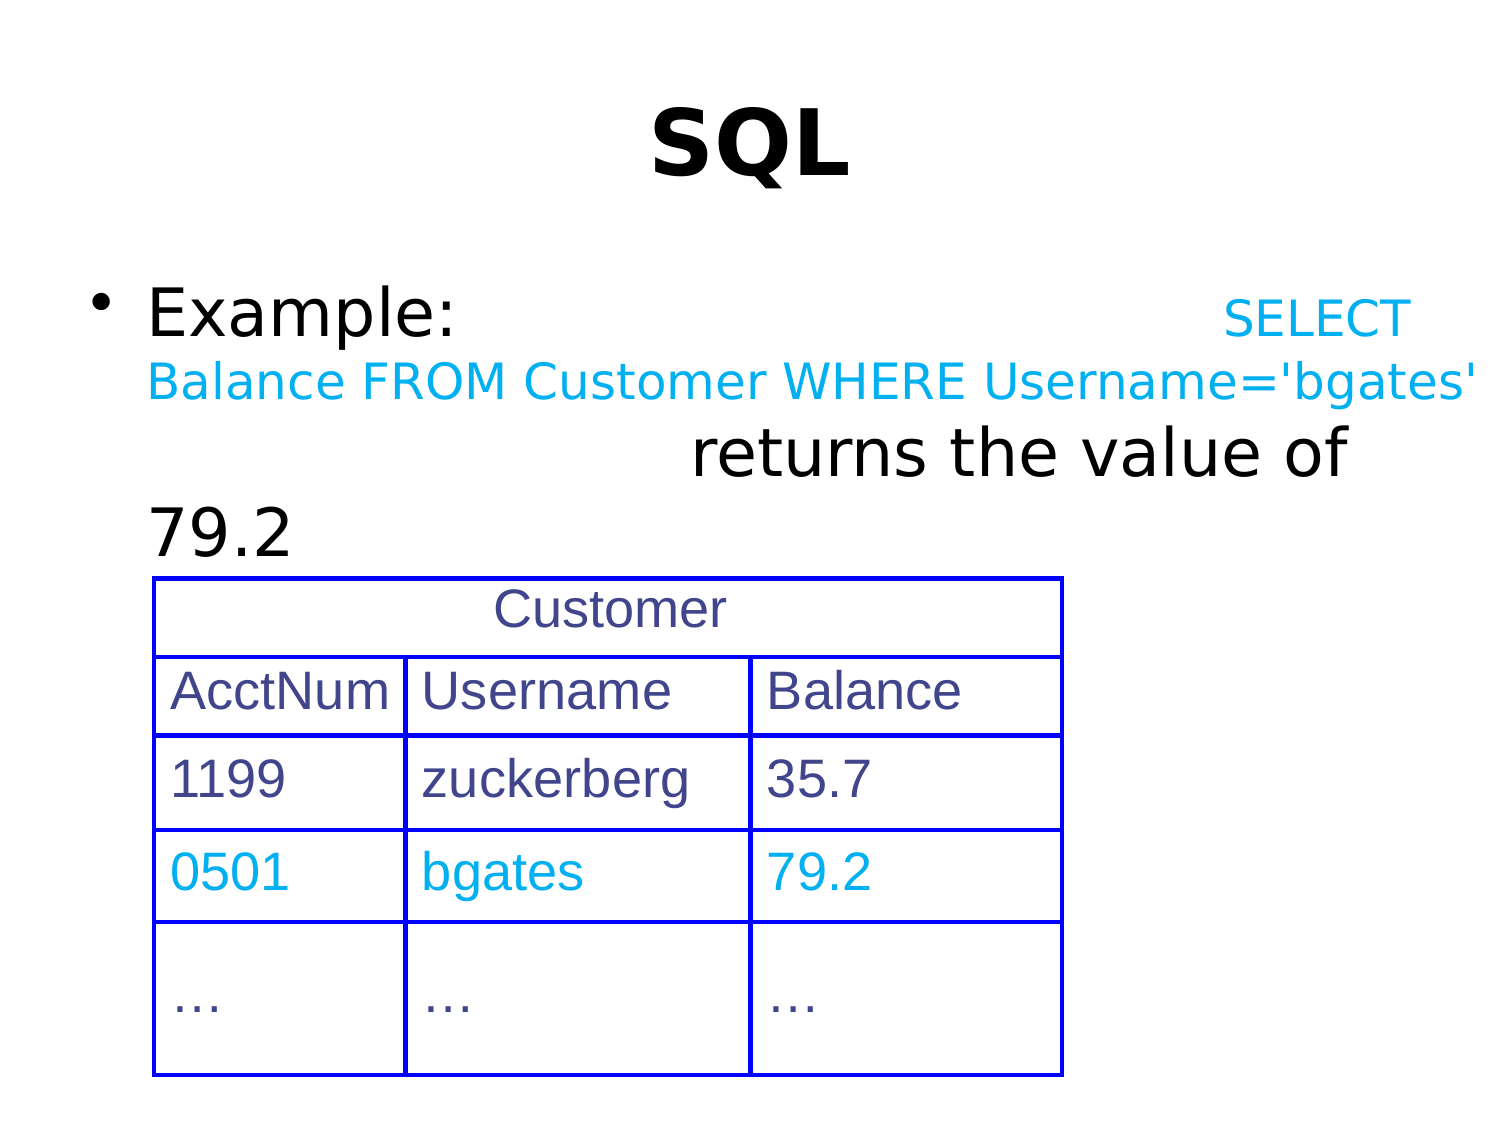

# SQL
Example:                                    SELECT Balance FROM Customer WHERE Username='bgates'                                   returns the value of 79.2

| Customer |  |  |
| --- | --- | --- |
| AcctNum | Username | Balance |
| 1199 | zuckerberg | 35.7 |
| 0501 | bgates | 79.2 |
| … | … | … |